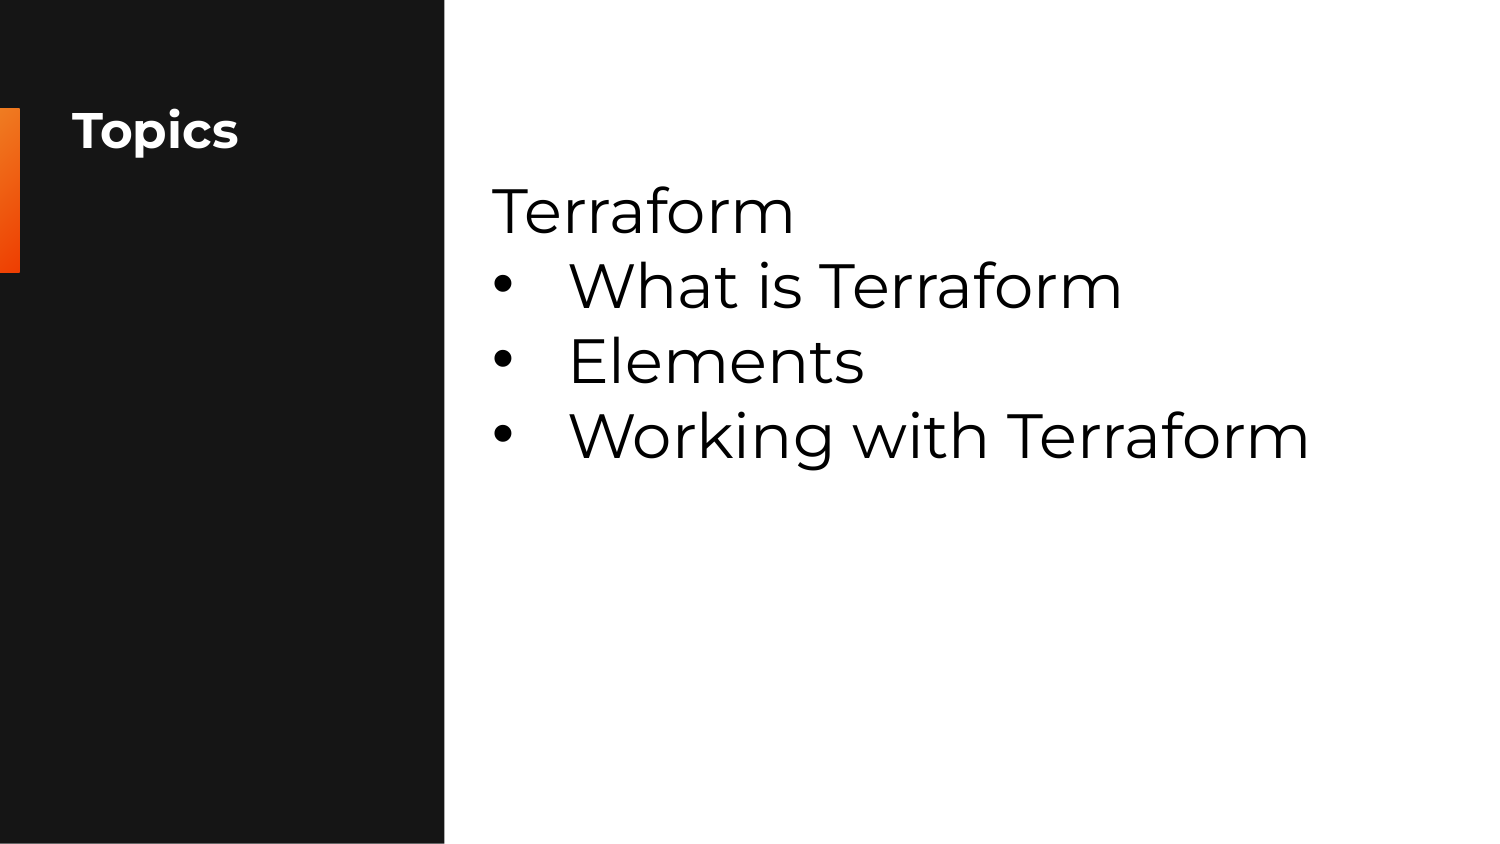

# Topics
Terraform
What is Terraform
Elements
Working with Terraform